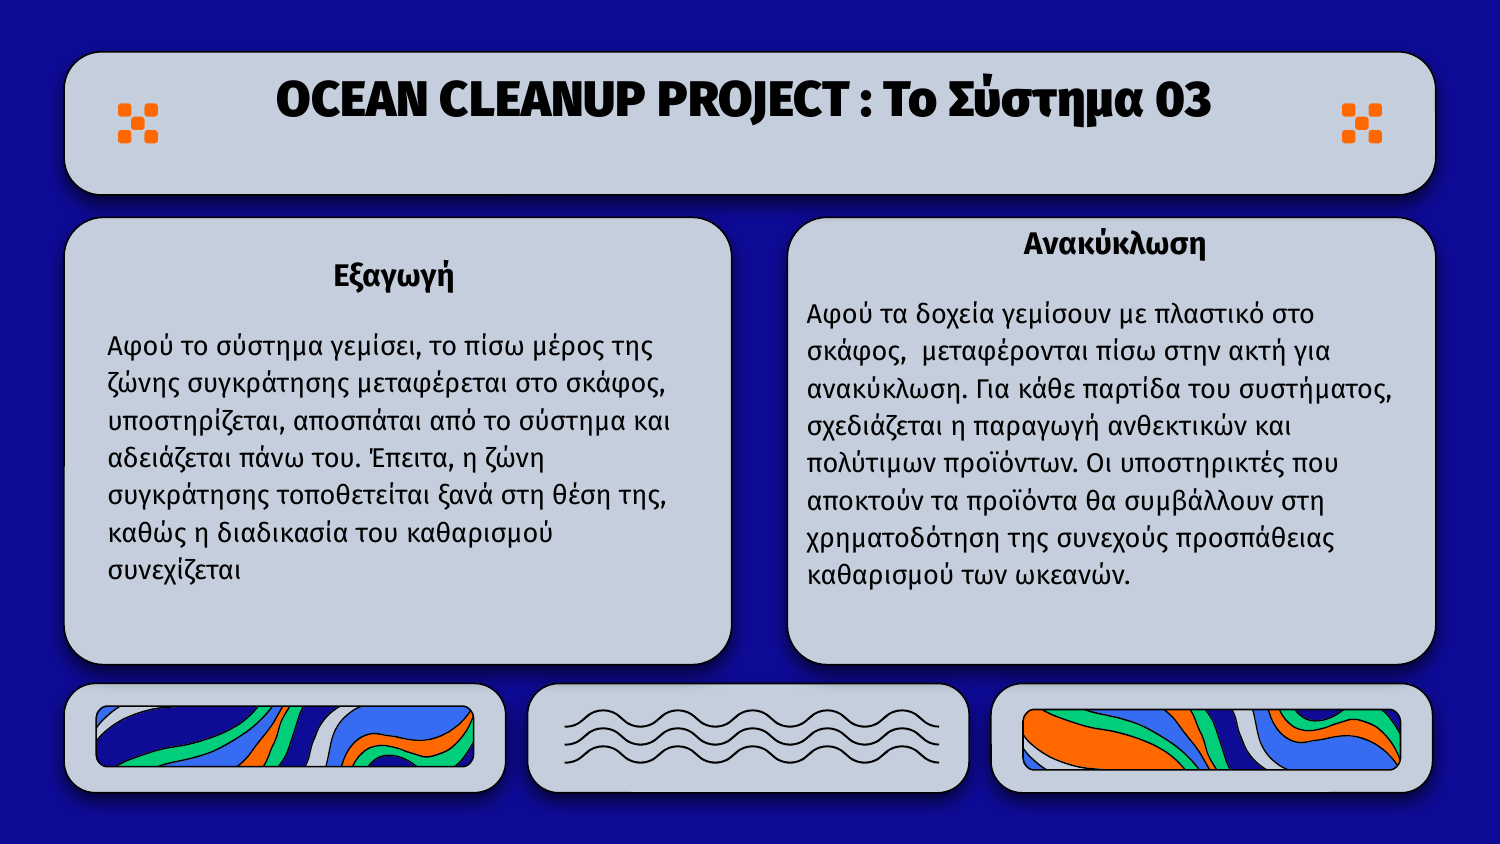

# OCEAN CLEANUP PROJECT : Το Σύστημα 03

                              Ανακύκλωση
Αφού τα δοχεία γεμίσουν με πλαστικό στο σκάφος,  μεταφέρονται πίσω στην ακτή για ανακύκλωση. Για κάθε παρτίδα του συστήματος, σχεδιάζεται η παραγωγή ανθεκτικών και πολύτιμων προϊόντων. Οι υποστηρικτές που αποκτούν τα προϊόντα θα συμβάλλουν στη χρηματοδότηση της συνεχούς προσπάθειας καθαρισμού των ωκεανών.

Εξαγωγή
Αφού το σύστημα γεμίσει, το πίσω μέρος της ζώνης συγκράτησης μεταφέρεται στο σκάφος, υποστηρίζεται, αποσπάται από το σύστημα και αδειάζεται πάνω του. Έπειτα, η ζώνη συγκράτησης τοποθετείται ξανά στη θέση της, καθώς η διαδικασία του καθαρισμού συνεχίζεται